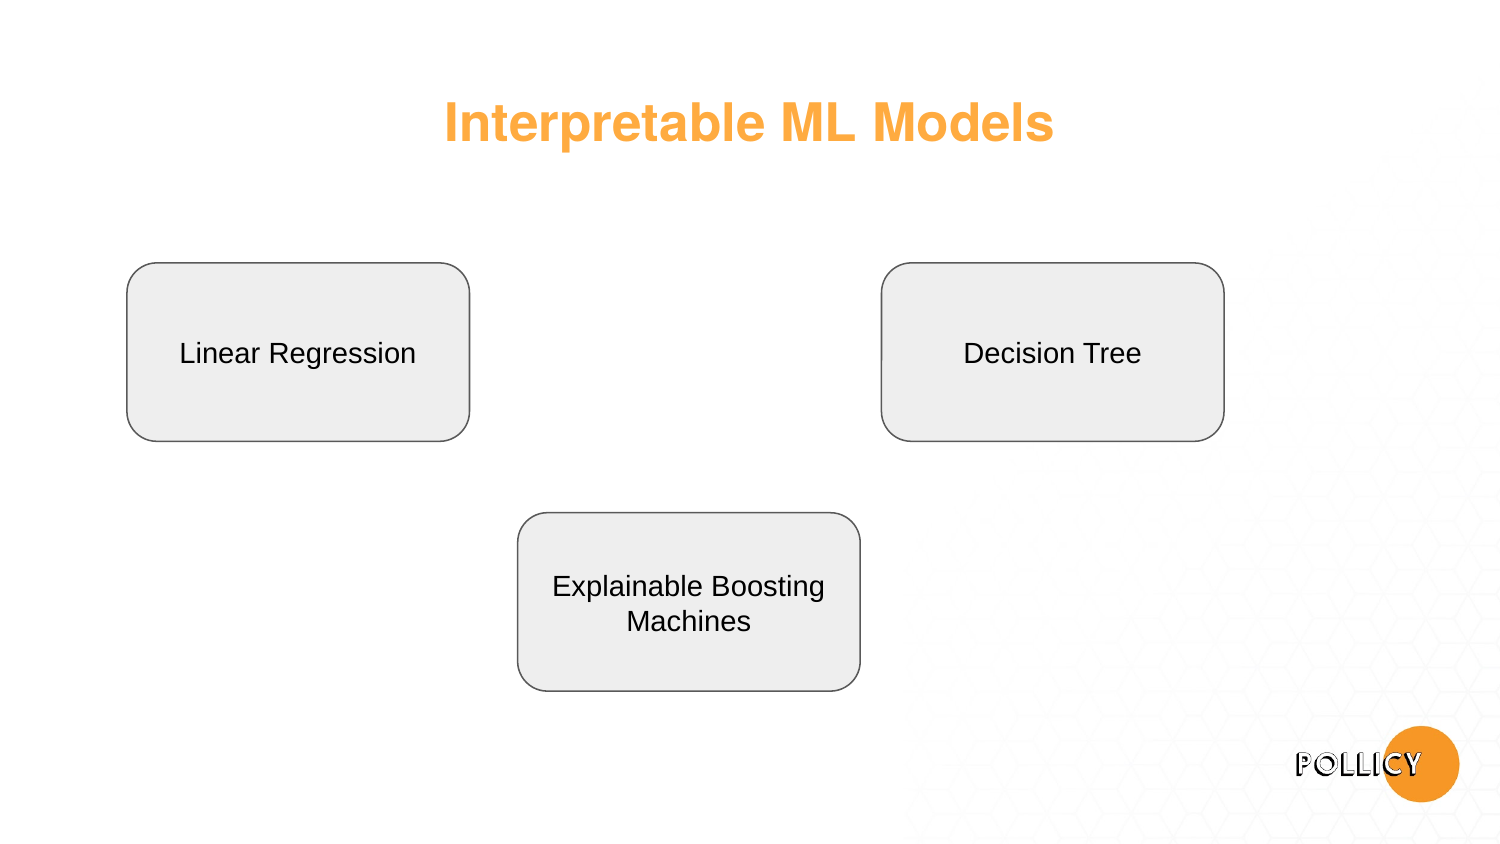

# Interpretable ML Models
Linear Regression
Decision Tree
Explainable Boosting Machines